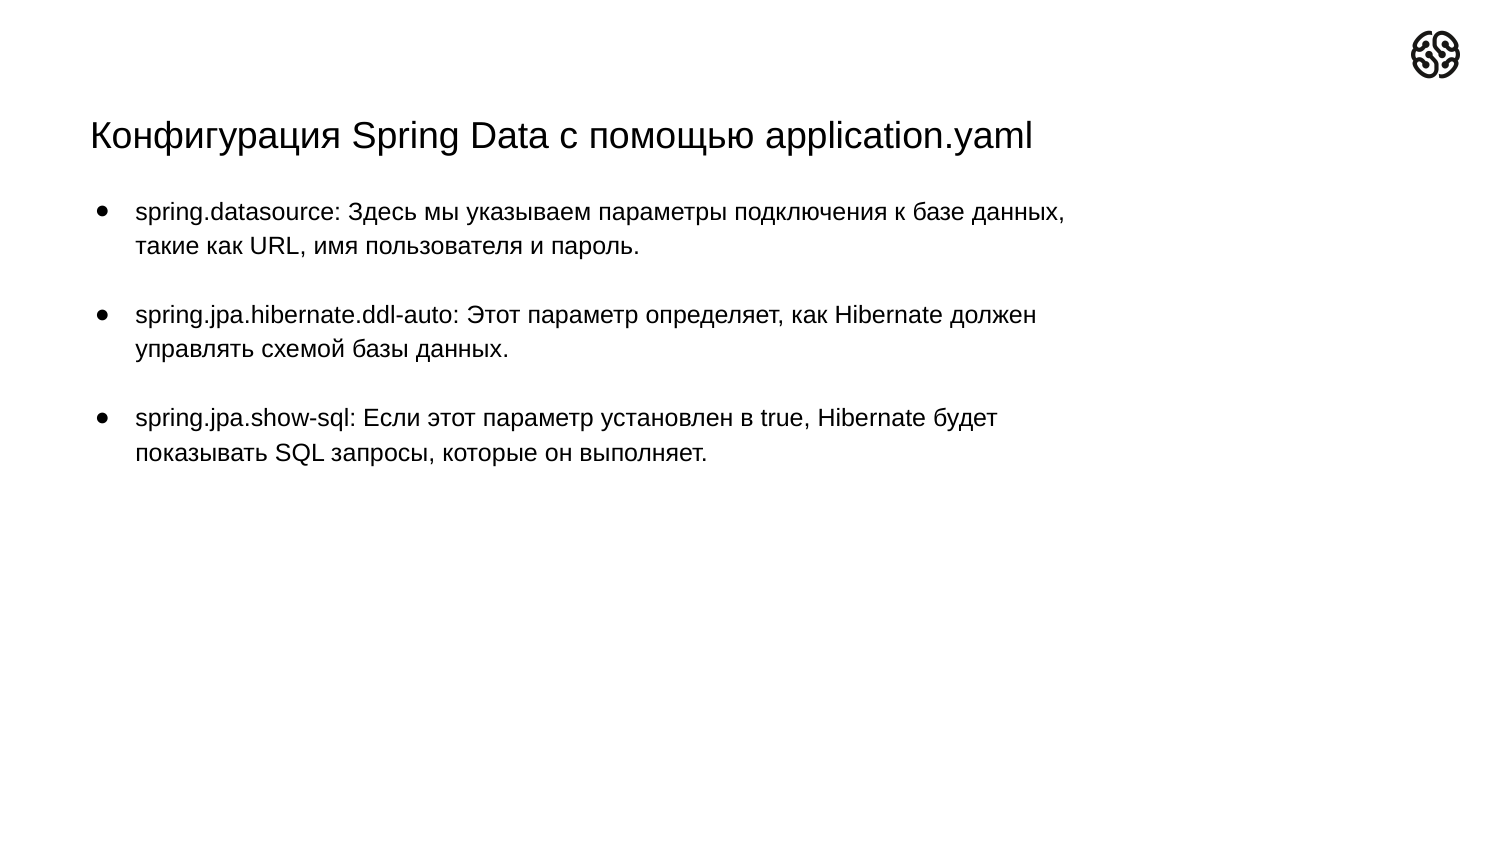

Конфигурация Spring Data с помощью application.yaml
spring.datasource: Здесь мы указываем параметры подключения к базе данных,
такие как URL, имя пользователя и пароль.

spring.jpa.hibernate.ddl-auto: Этот параметр определяет, как Hibernate должен
управлять схемой базы данных.

spring.jpa.show-sql: Если этот параметр установлен в true, Hibernate будет
показывать SQL запросы, которые он выполняет.